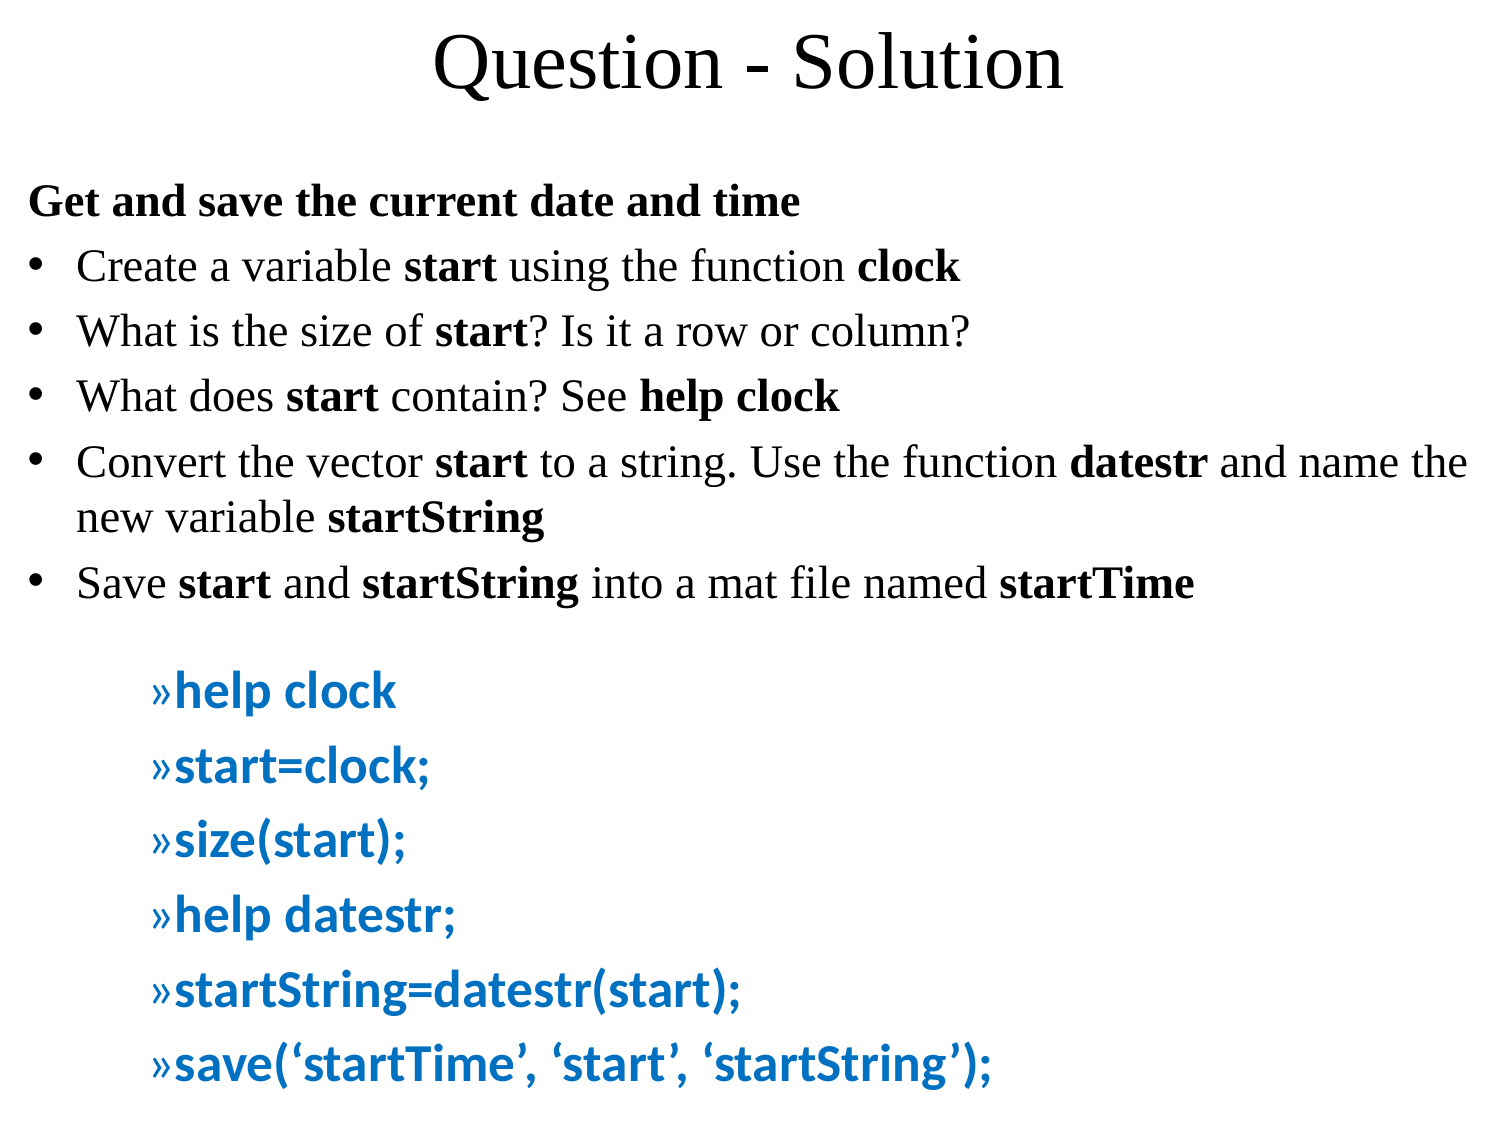

# Question - Solution
Get and save the current date and time
Create a variable start using the function clock
What is the size of start? Is it a row or column?
What does start contain? See help clock
Convert the vector start to a string. Use the function datestr and name the new variable startString
Save start and startString into a mat file named startTime

	»help clock
	»start=clock;
	»size(start);
	»help datestr;
	»startString=datestr(start);
	»save(‘startTime’, ‘start’, ‘startString’);